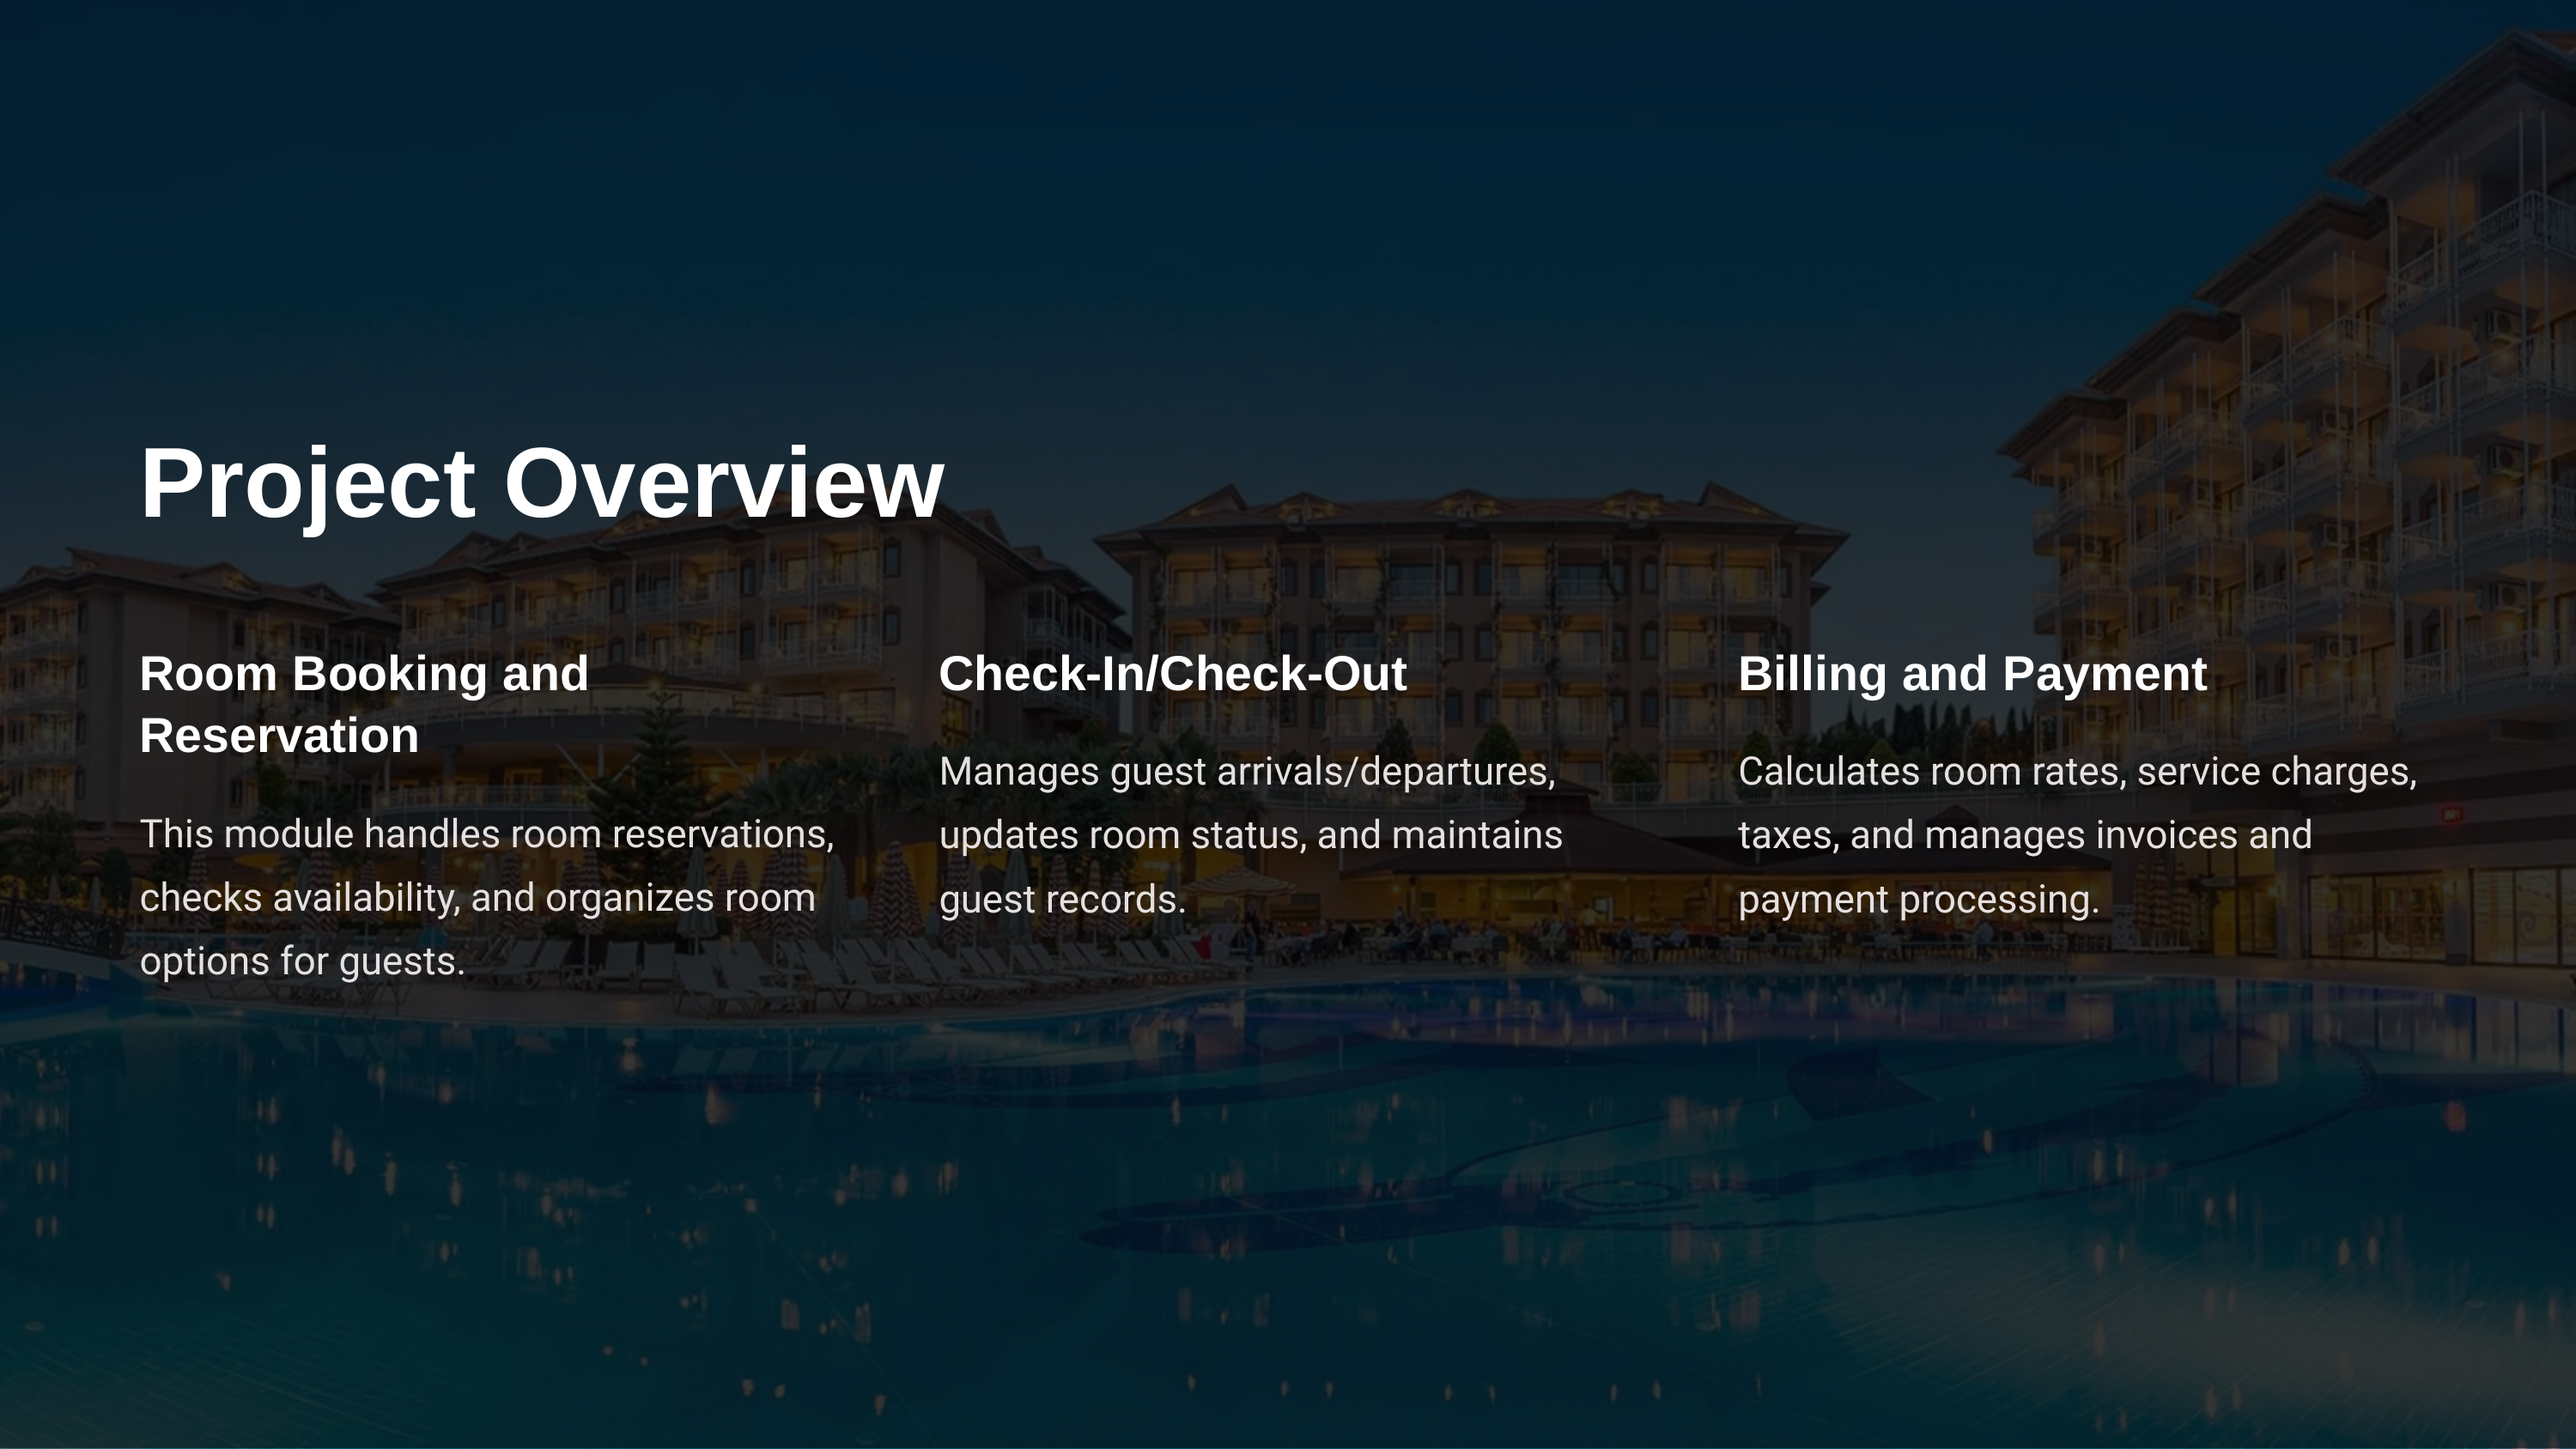

Project Overview
Room Booking and Reservation
Check-In/Check-Out
Billing and Payment
Manages guest arrivals/departures, updates room status, and maintains guest records.
Calculates room rates, service charges, taxes, and manages invoices and payment processing.
This module handles room reservations, checks availability, and organizes room options for guests.